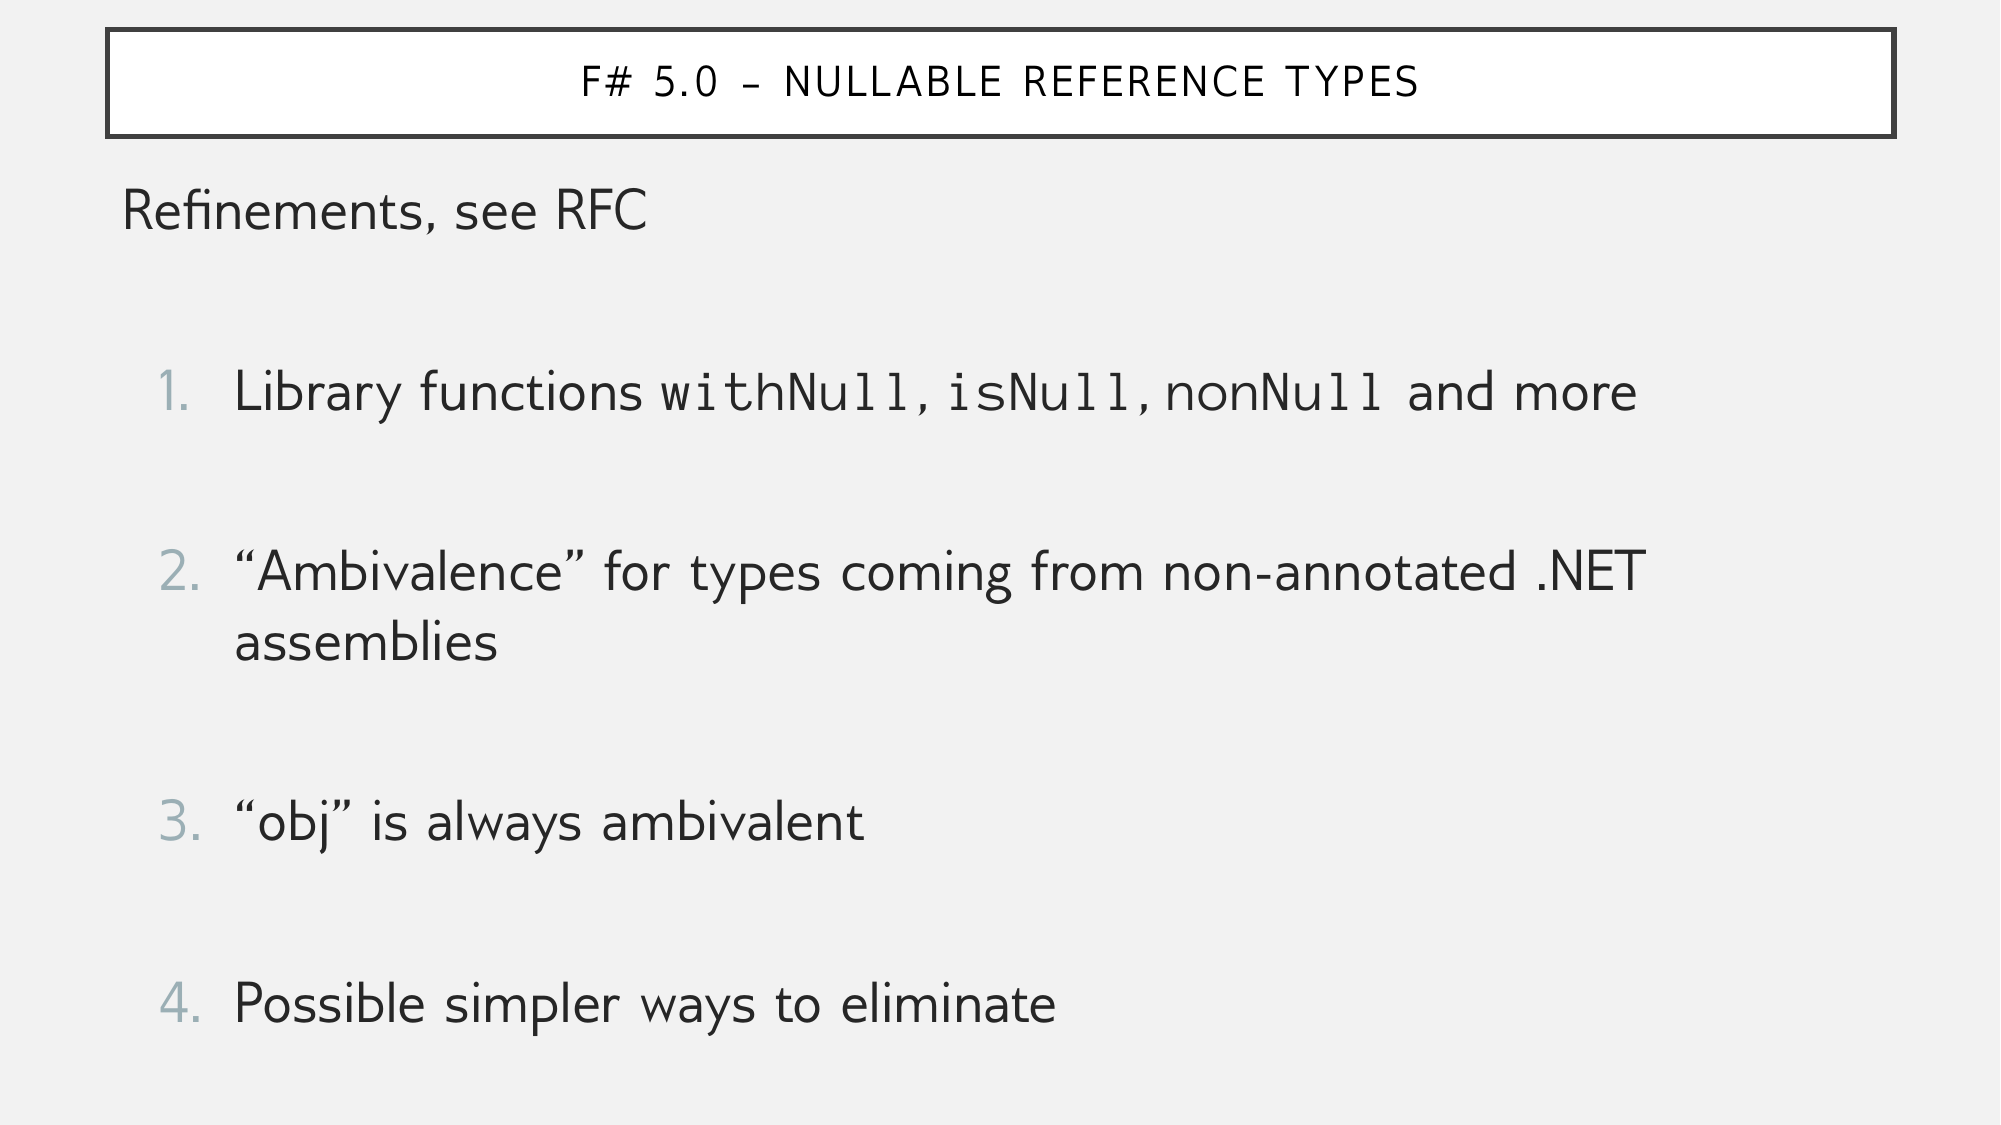

# F# 5.0 – Nullable reference types
Refinements, see RFC

Library functions withNull, isNull, nonNull and more

“Ambivalence” for types coming from non-annotated .NET assemblies

“obj” is always ambivalent

Possible simpler ways to eliminate